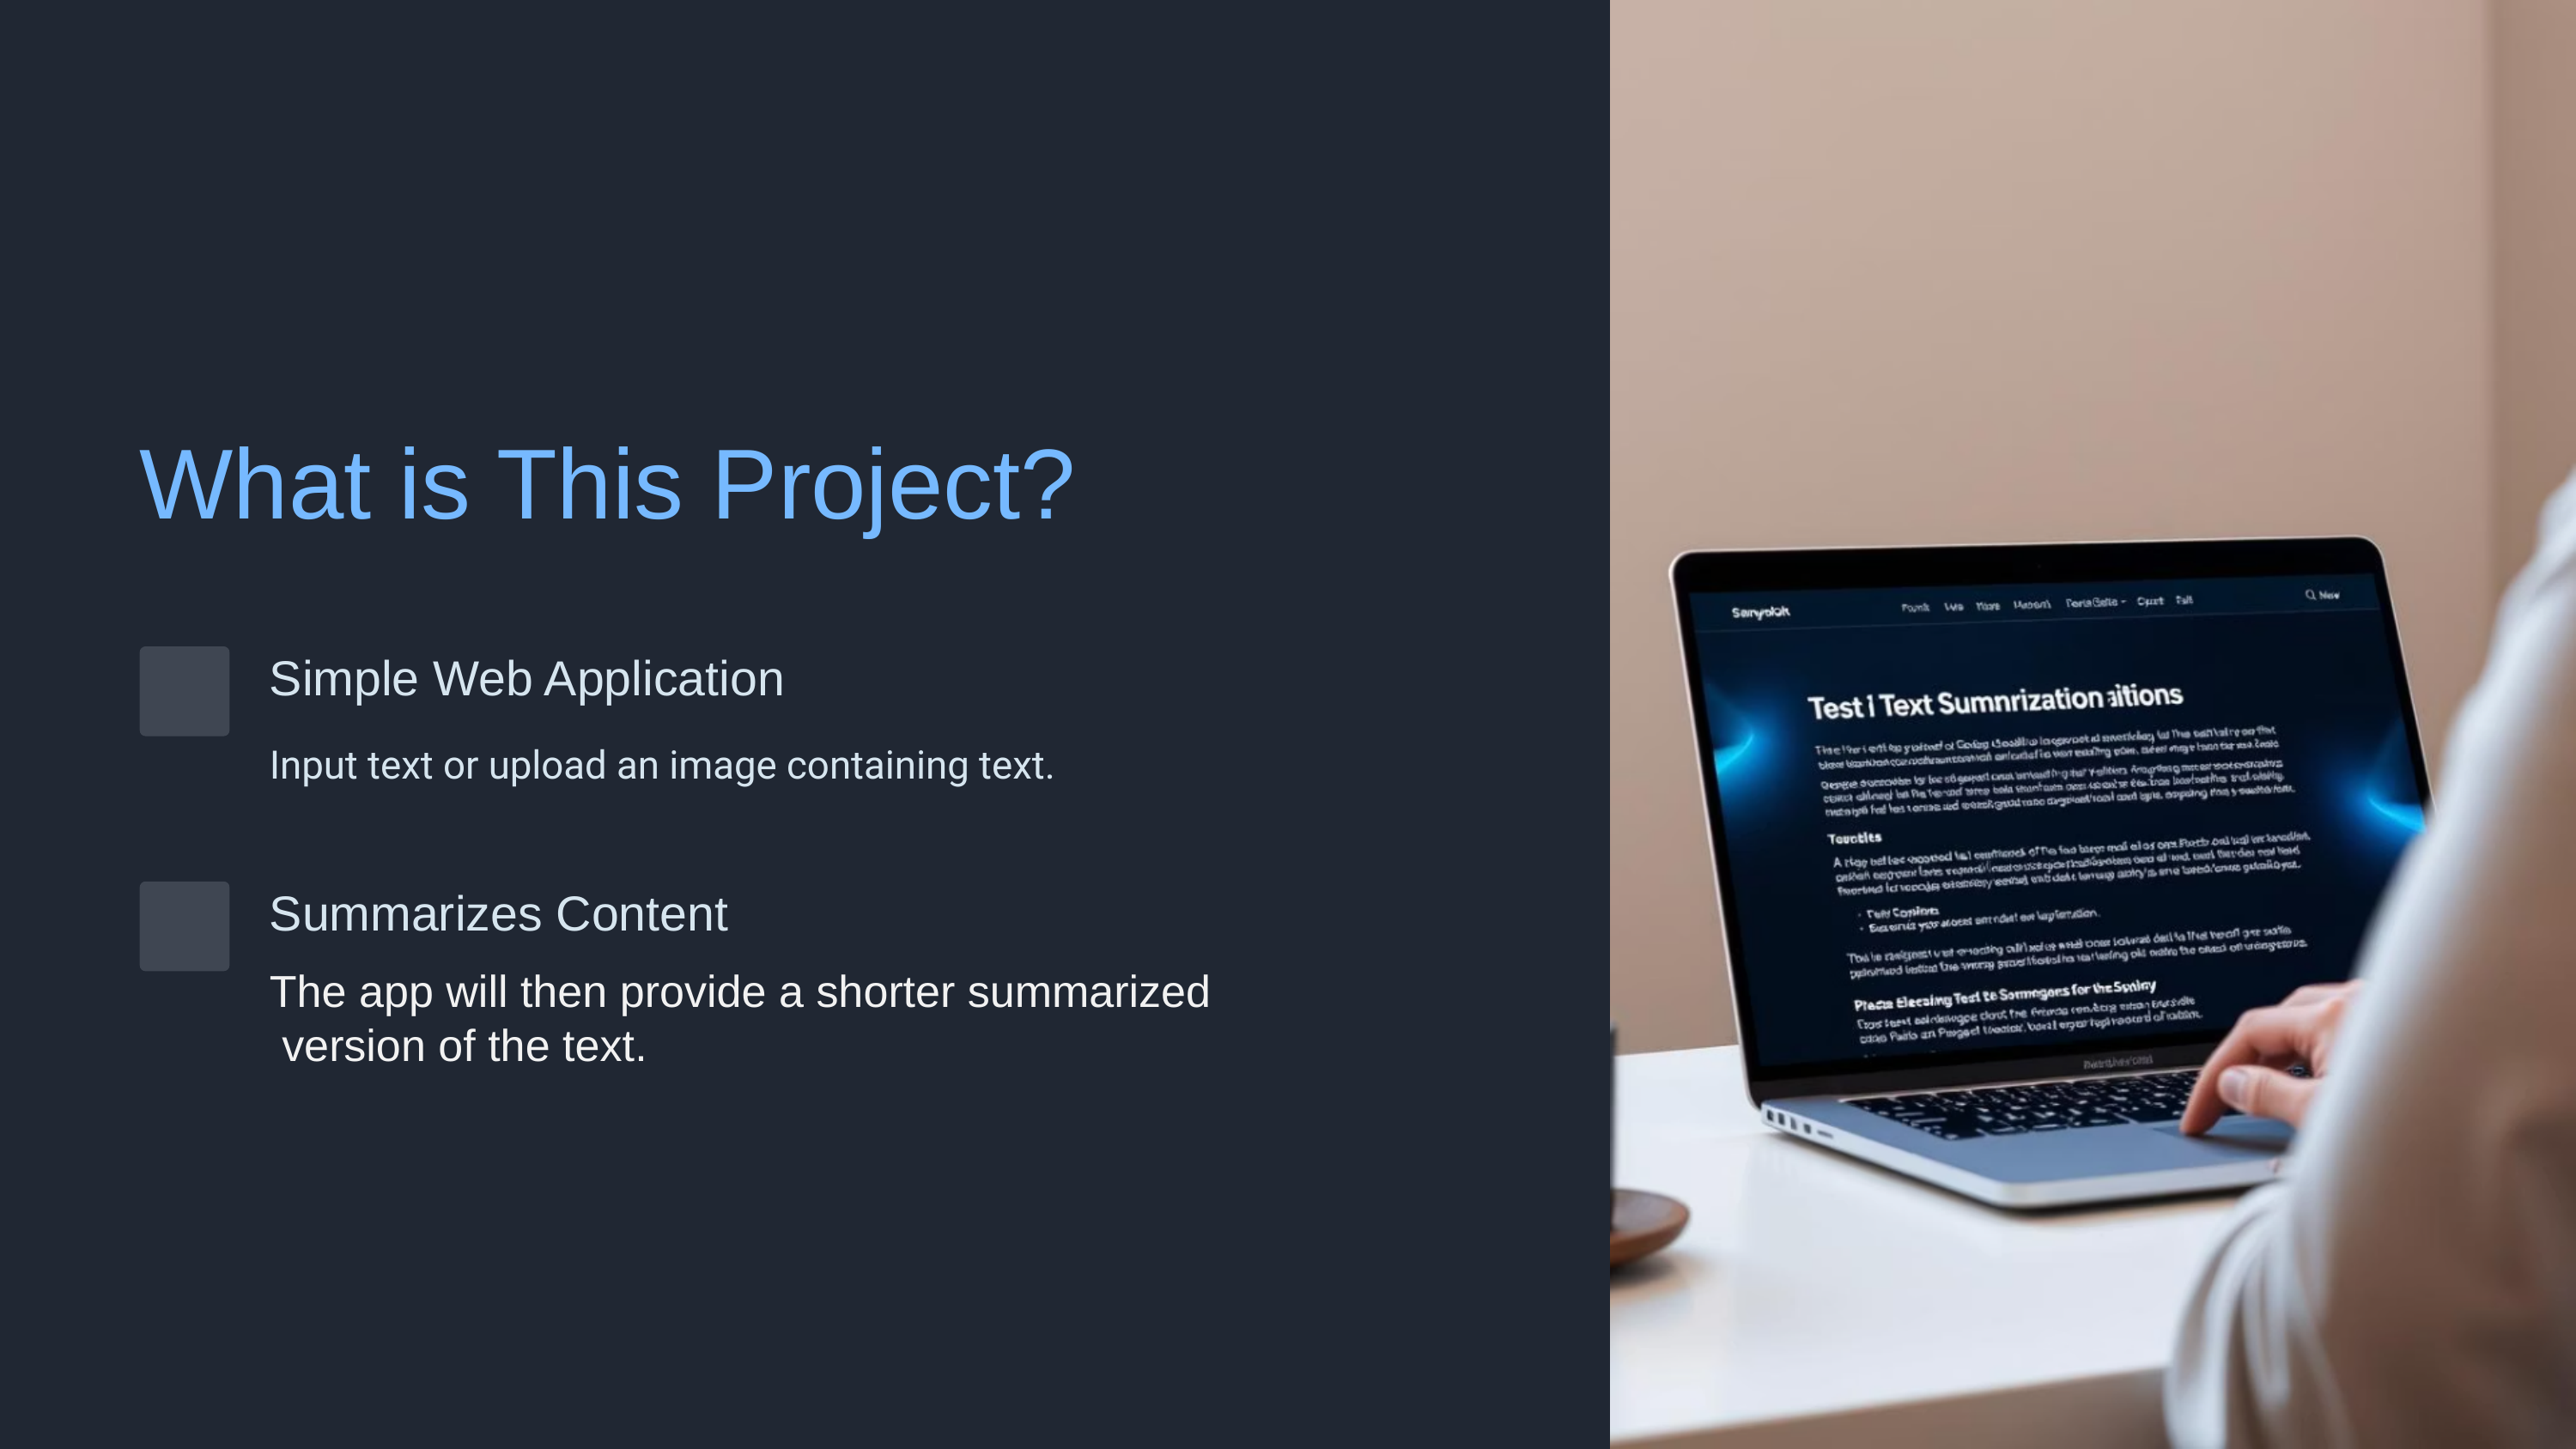

What is This Project?

Simple Web Application

Input text or upload an image containing text.

Summarizes Content

The app will then provide a shorter summarized
 version of the text.